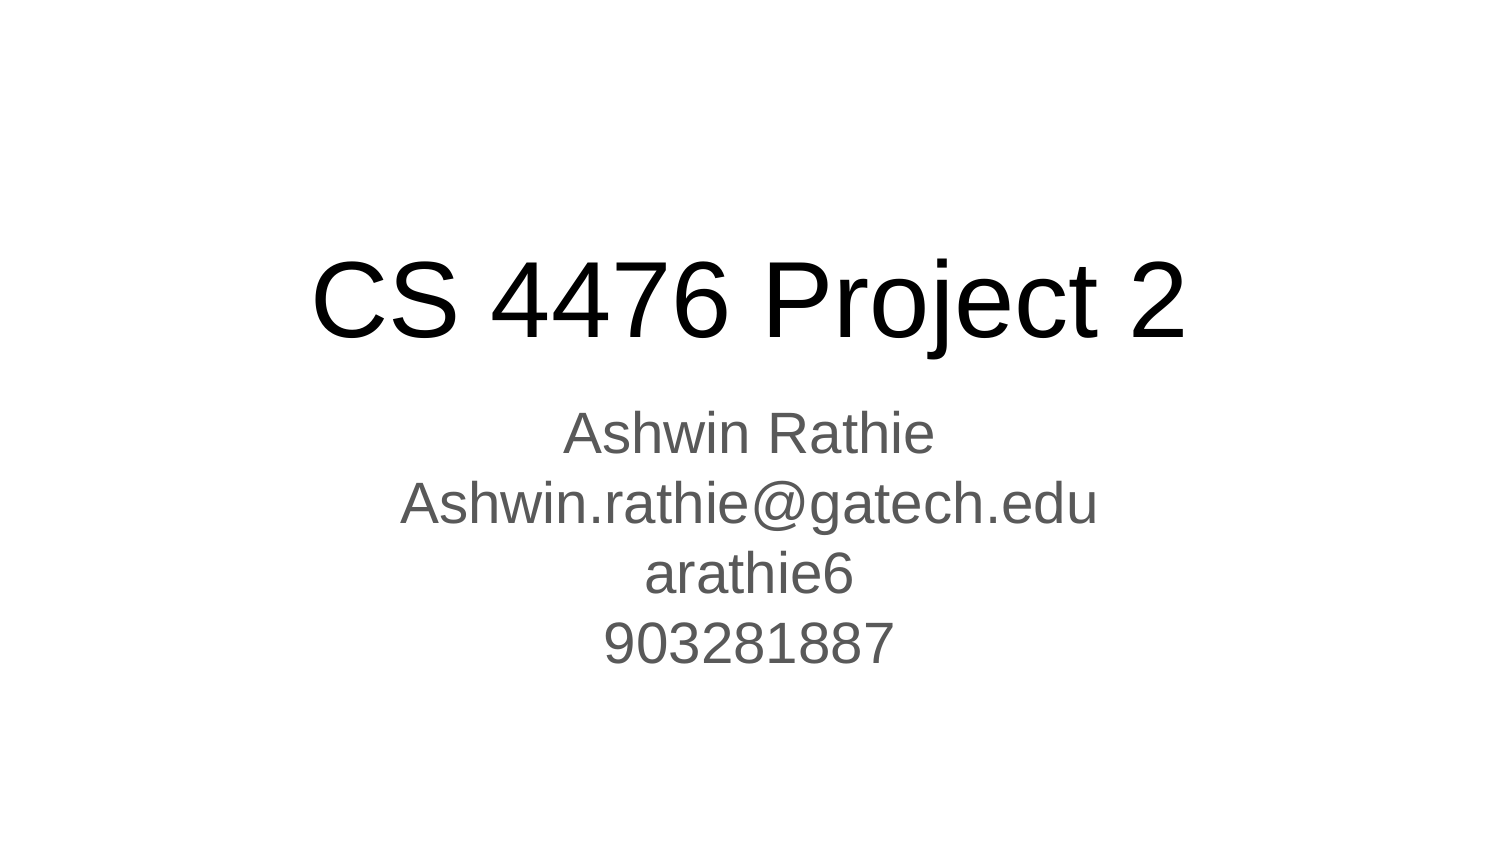

# CS 4476 Project 2
Ashwin Rathie
Ashwin.rathie@gatech.edu
arathie6
903281887